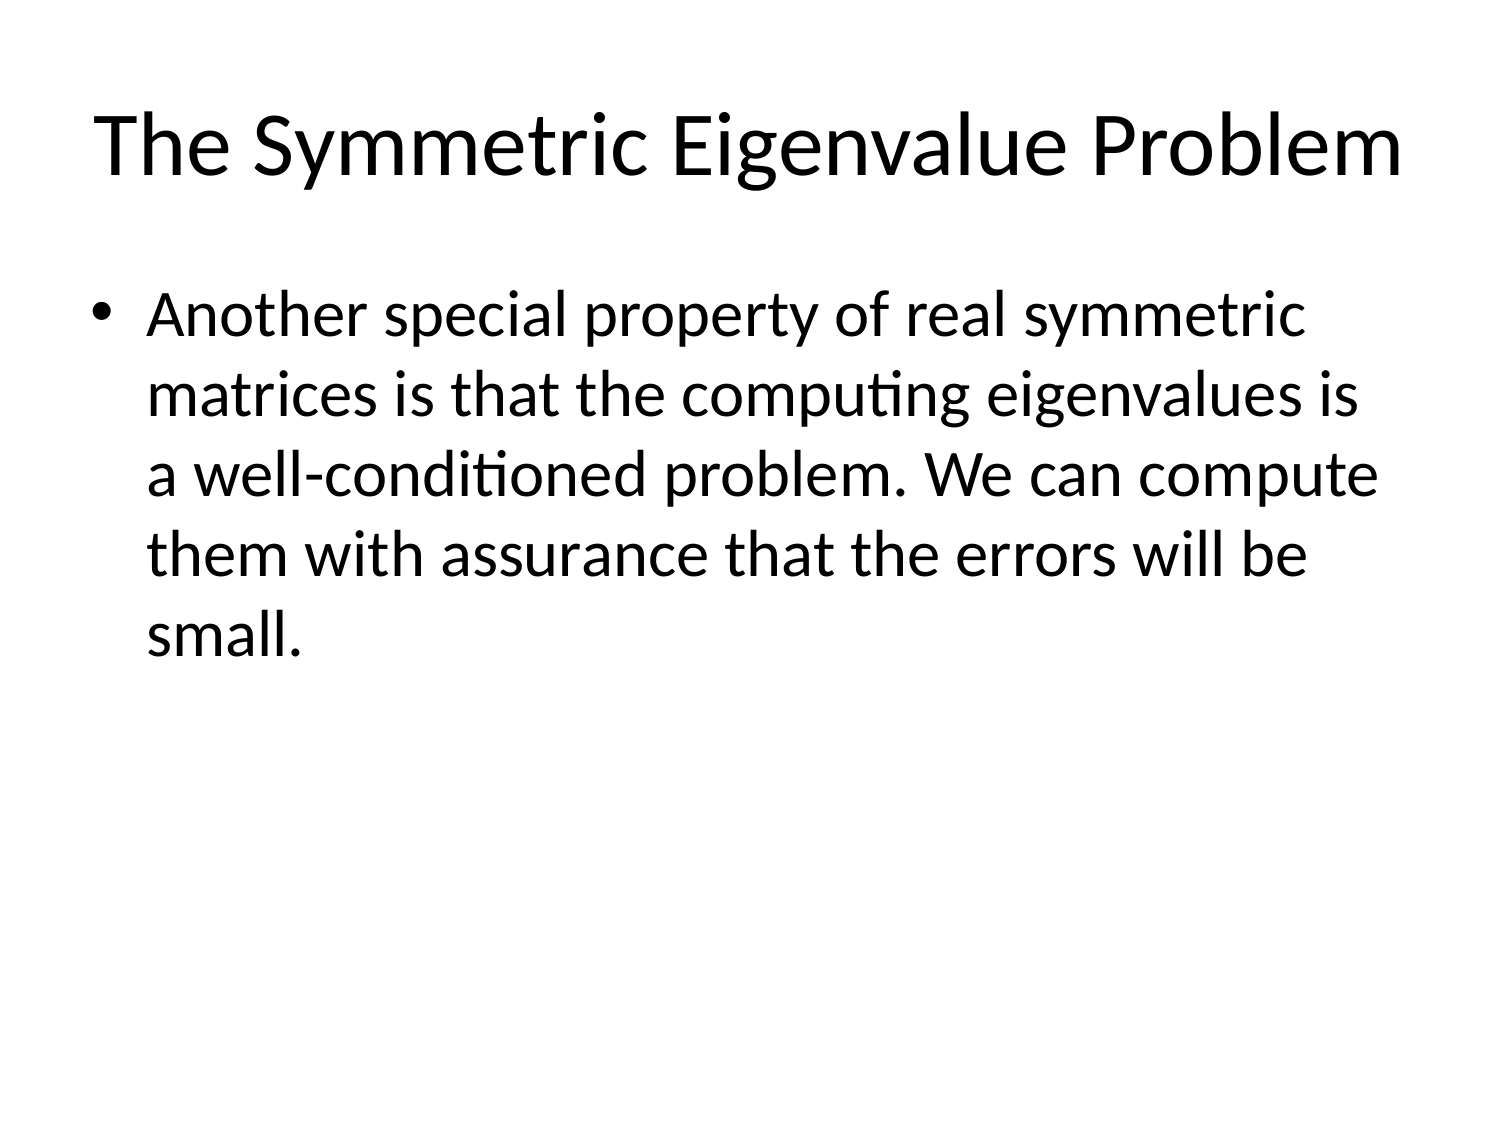

# The Symmetric Eigenvalue Problem
Another special property of real symmetric matrices is that the computing eigenvalues is
a well-conditioned problem. We can compute them with assurance that the errors will be small.